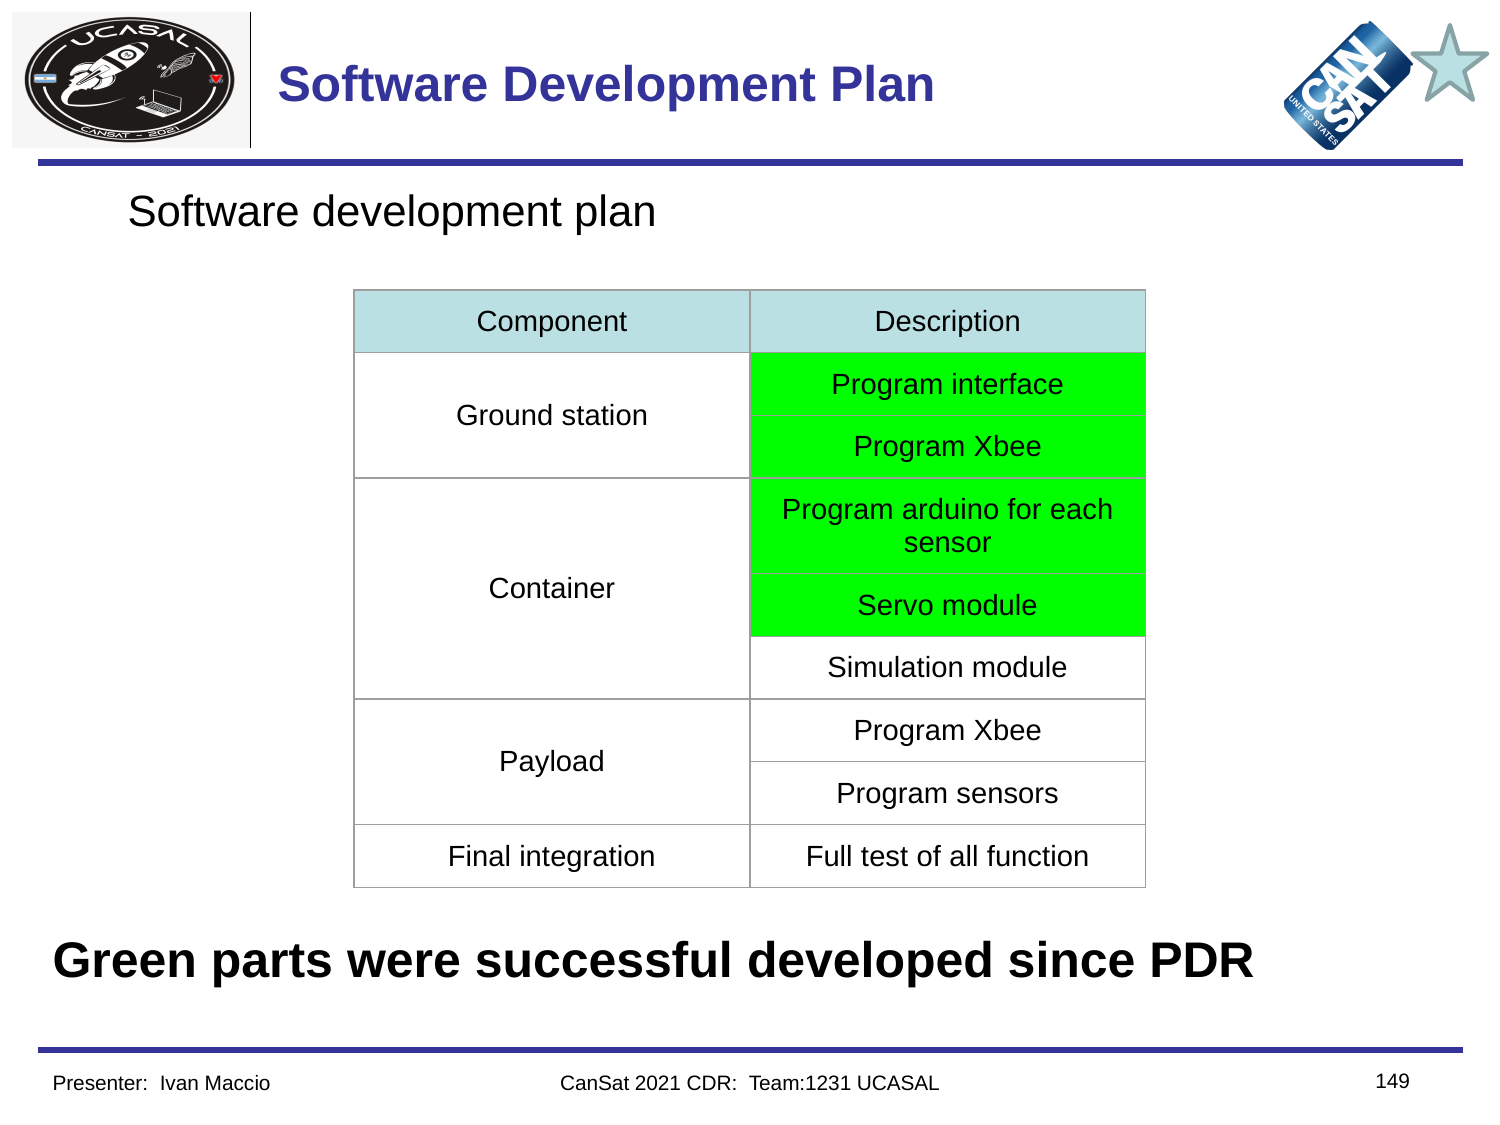

# Software Development Plan

Software development plan

Green parts were successful developed since PDR
| Component | Description |
| --- | --- |
| Ground station | Program interface |
|  | Program Xbee |
| Container | Program arduino for each sensor |
|  | Servo module |
|  | Simulation module |
| Payload | Program Xbee |
|  | Program sensors |
| Final integration | Full test of all function |
149
Presenter:  Ivan Maccio
CanSat 2021 CDR:  Team:1231 UCASAL